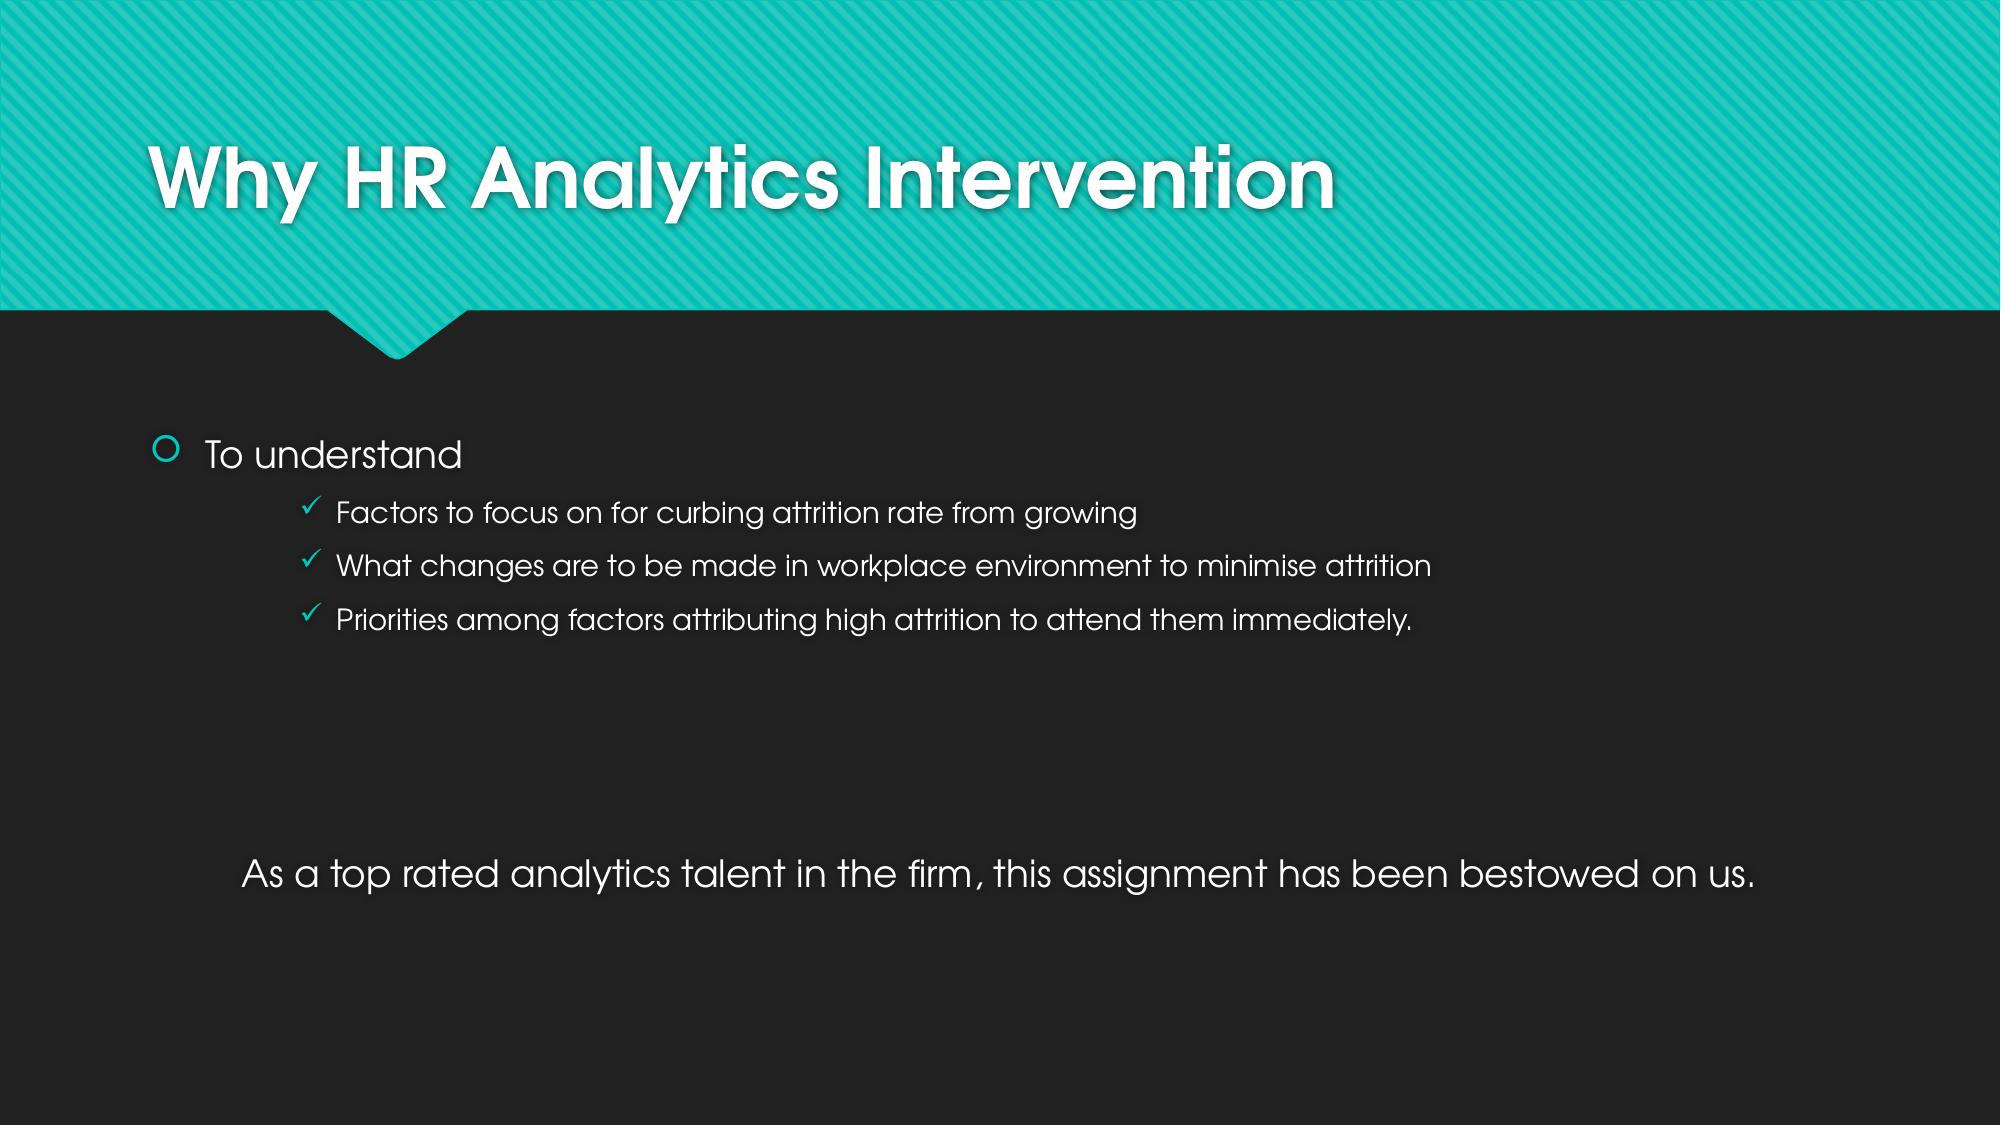

# Why HR Analytics Intervention
To understand
Factors to focus on for curbing attrition rate from growing
What changes are to be made in workplace environment to minimise attrition
Priorities among factors attributing high attrition to attend them immediately.

As a top rated analytics talent in the firm, this assignment has been bestowed on us.